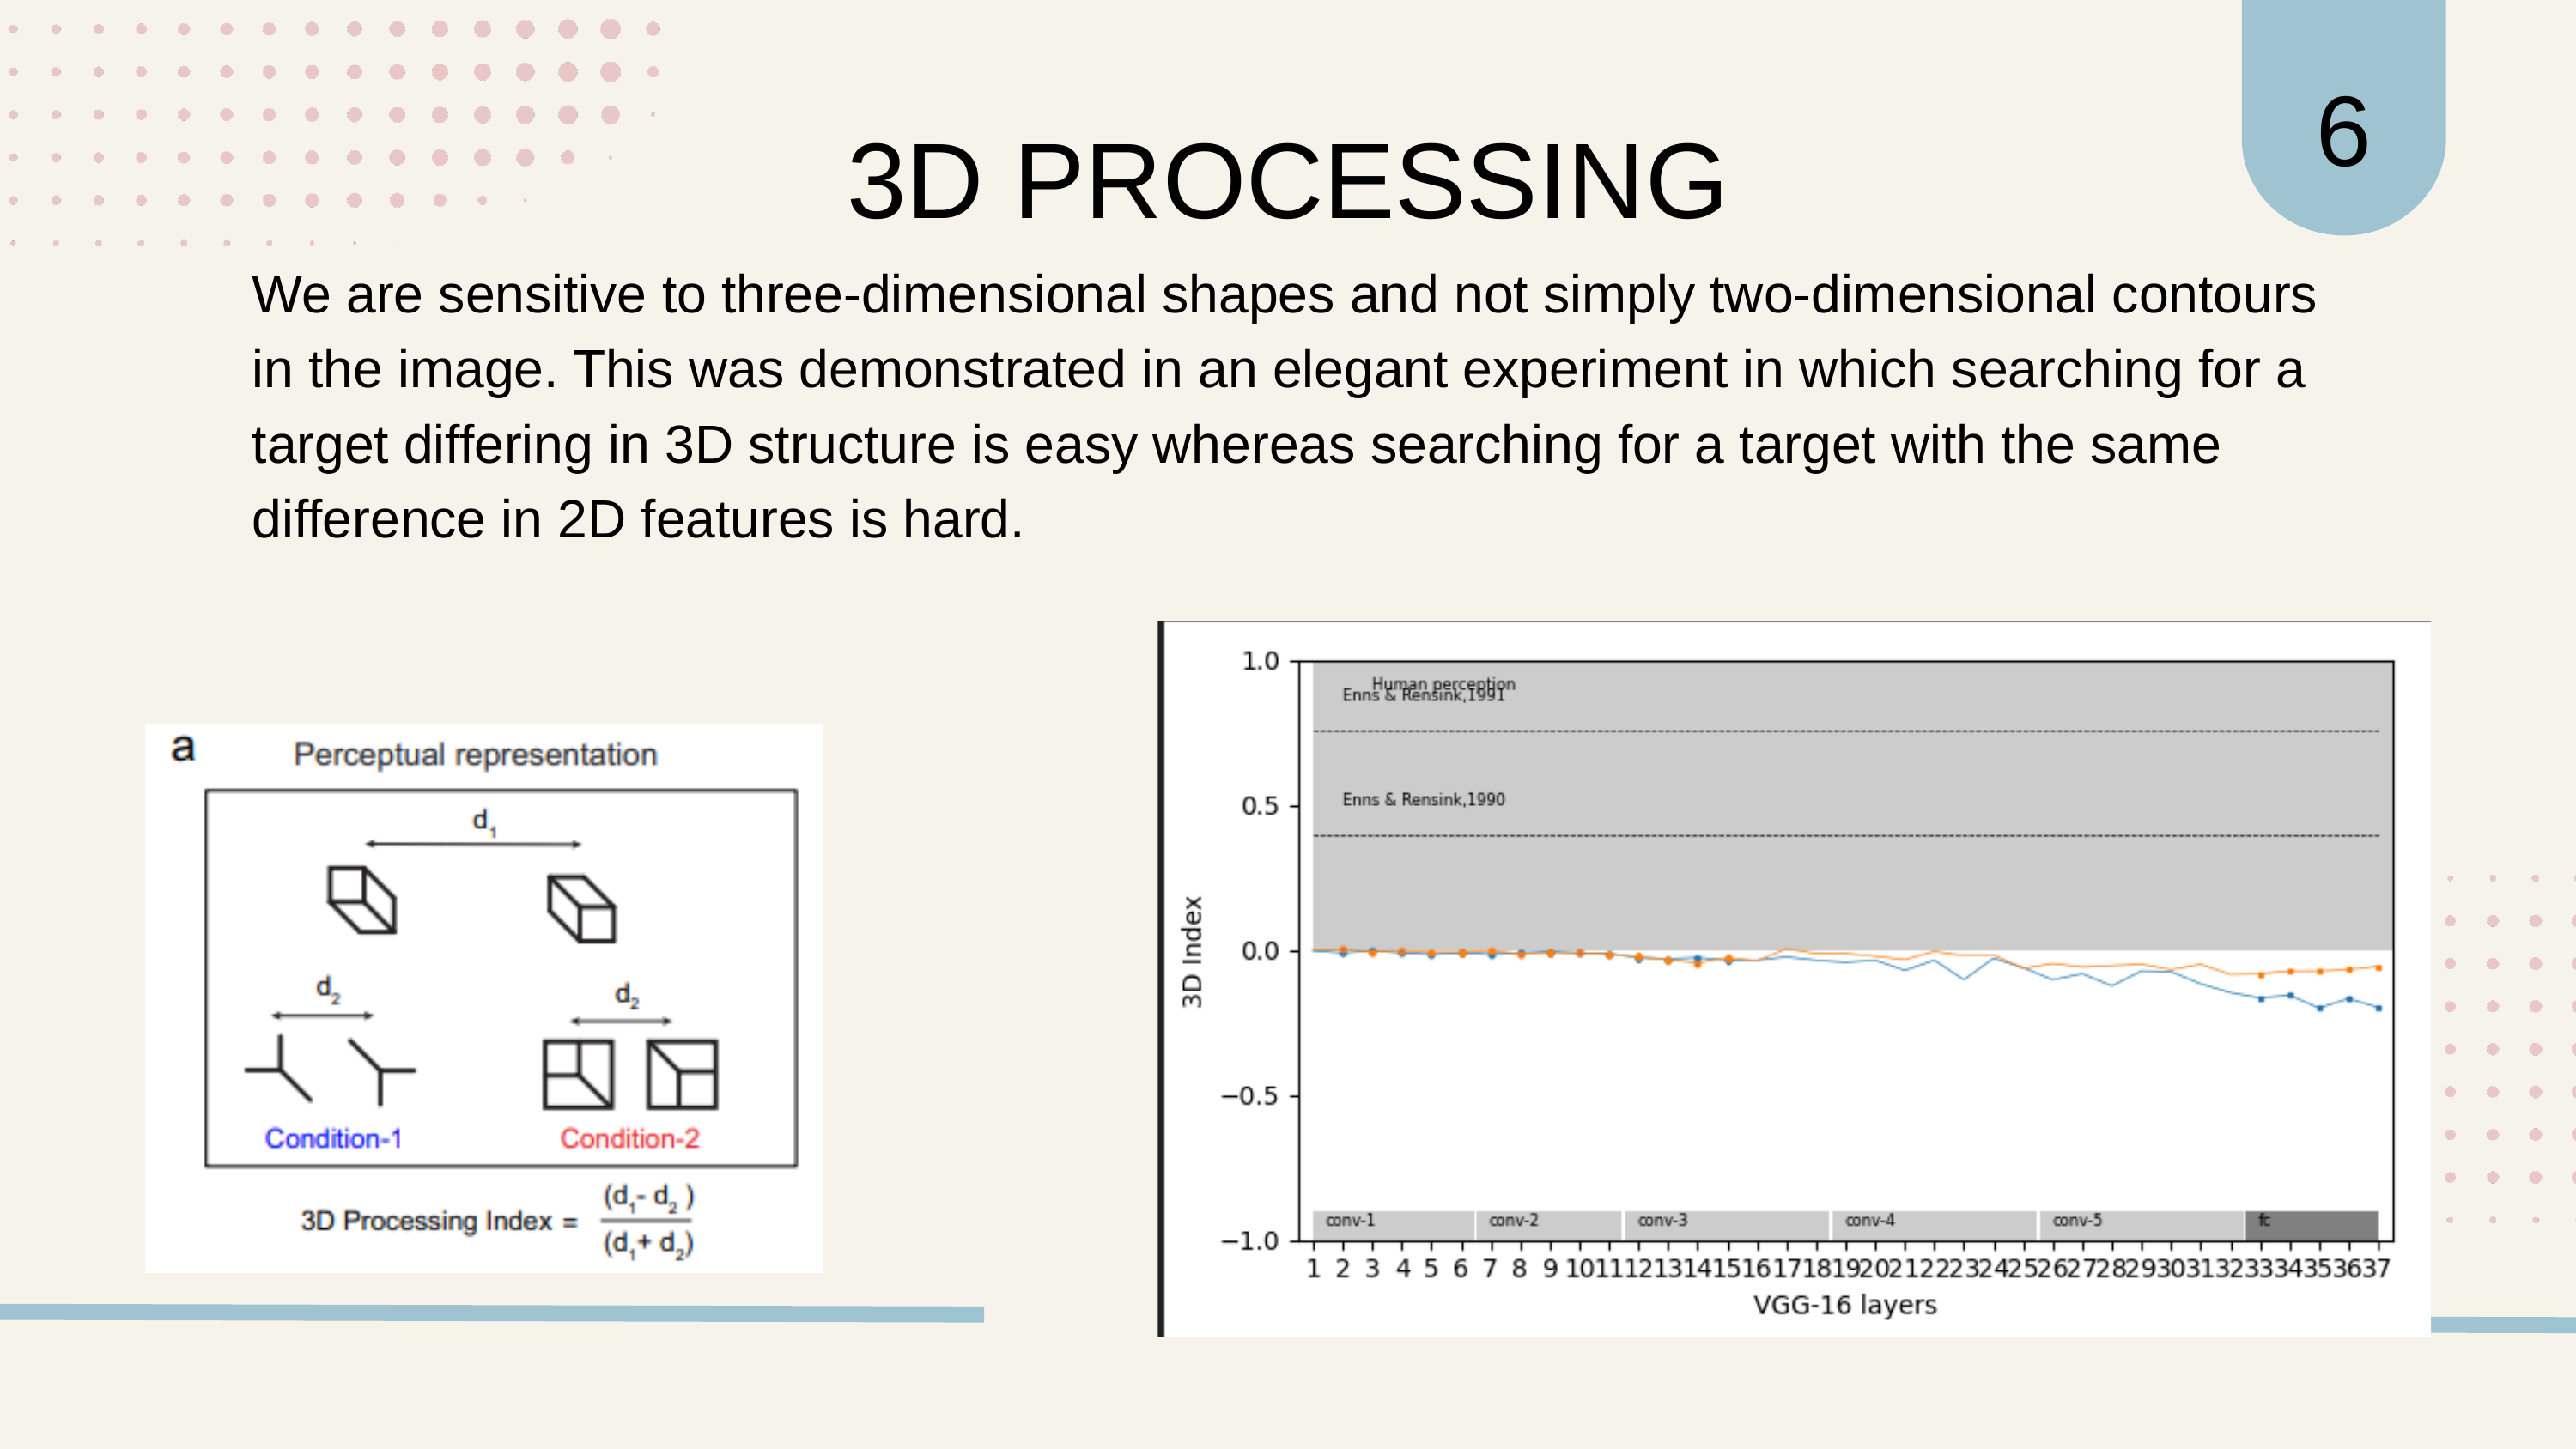

6

3D PROCESSING
We are sensitive to three-dimensional shapes and not simply two-dimensional contours in the image. This was demonstrated in an elegant experiment in which searching for a target differing in 3D structure is easy whereas searching for a target with the same difference in 2D features is hard.